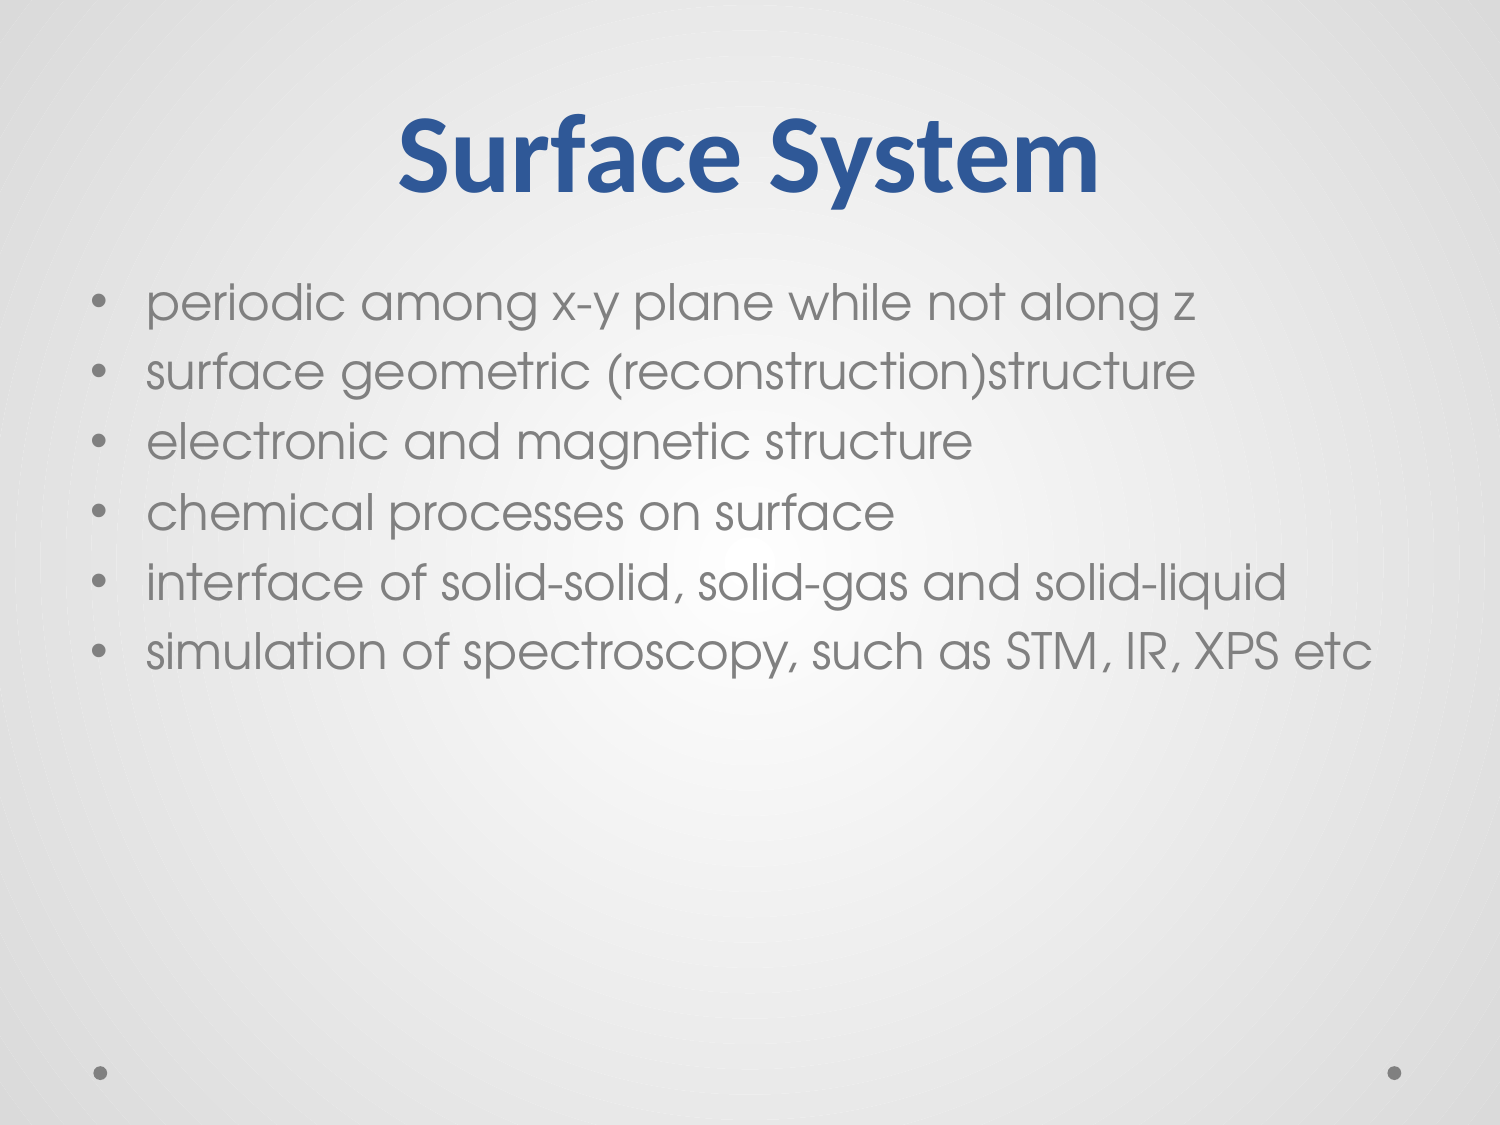

# Surface System
periodic among x-y plane while not along z
surface geometric (reconstruction)structure
electronic and magnetic structure
chemical processes on surface
interface of solid-solid, solid-gas and solid-liquid
simulation of spectroscopy, such as STM, IR, XPS etc